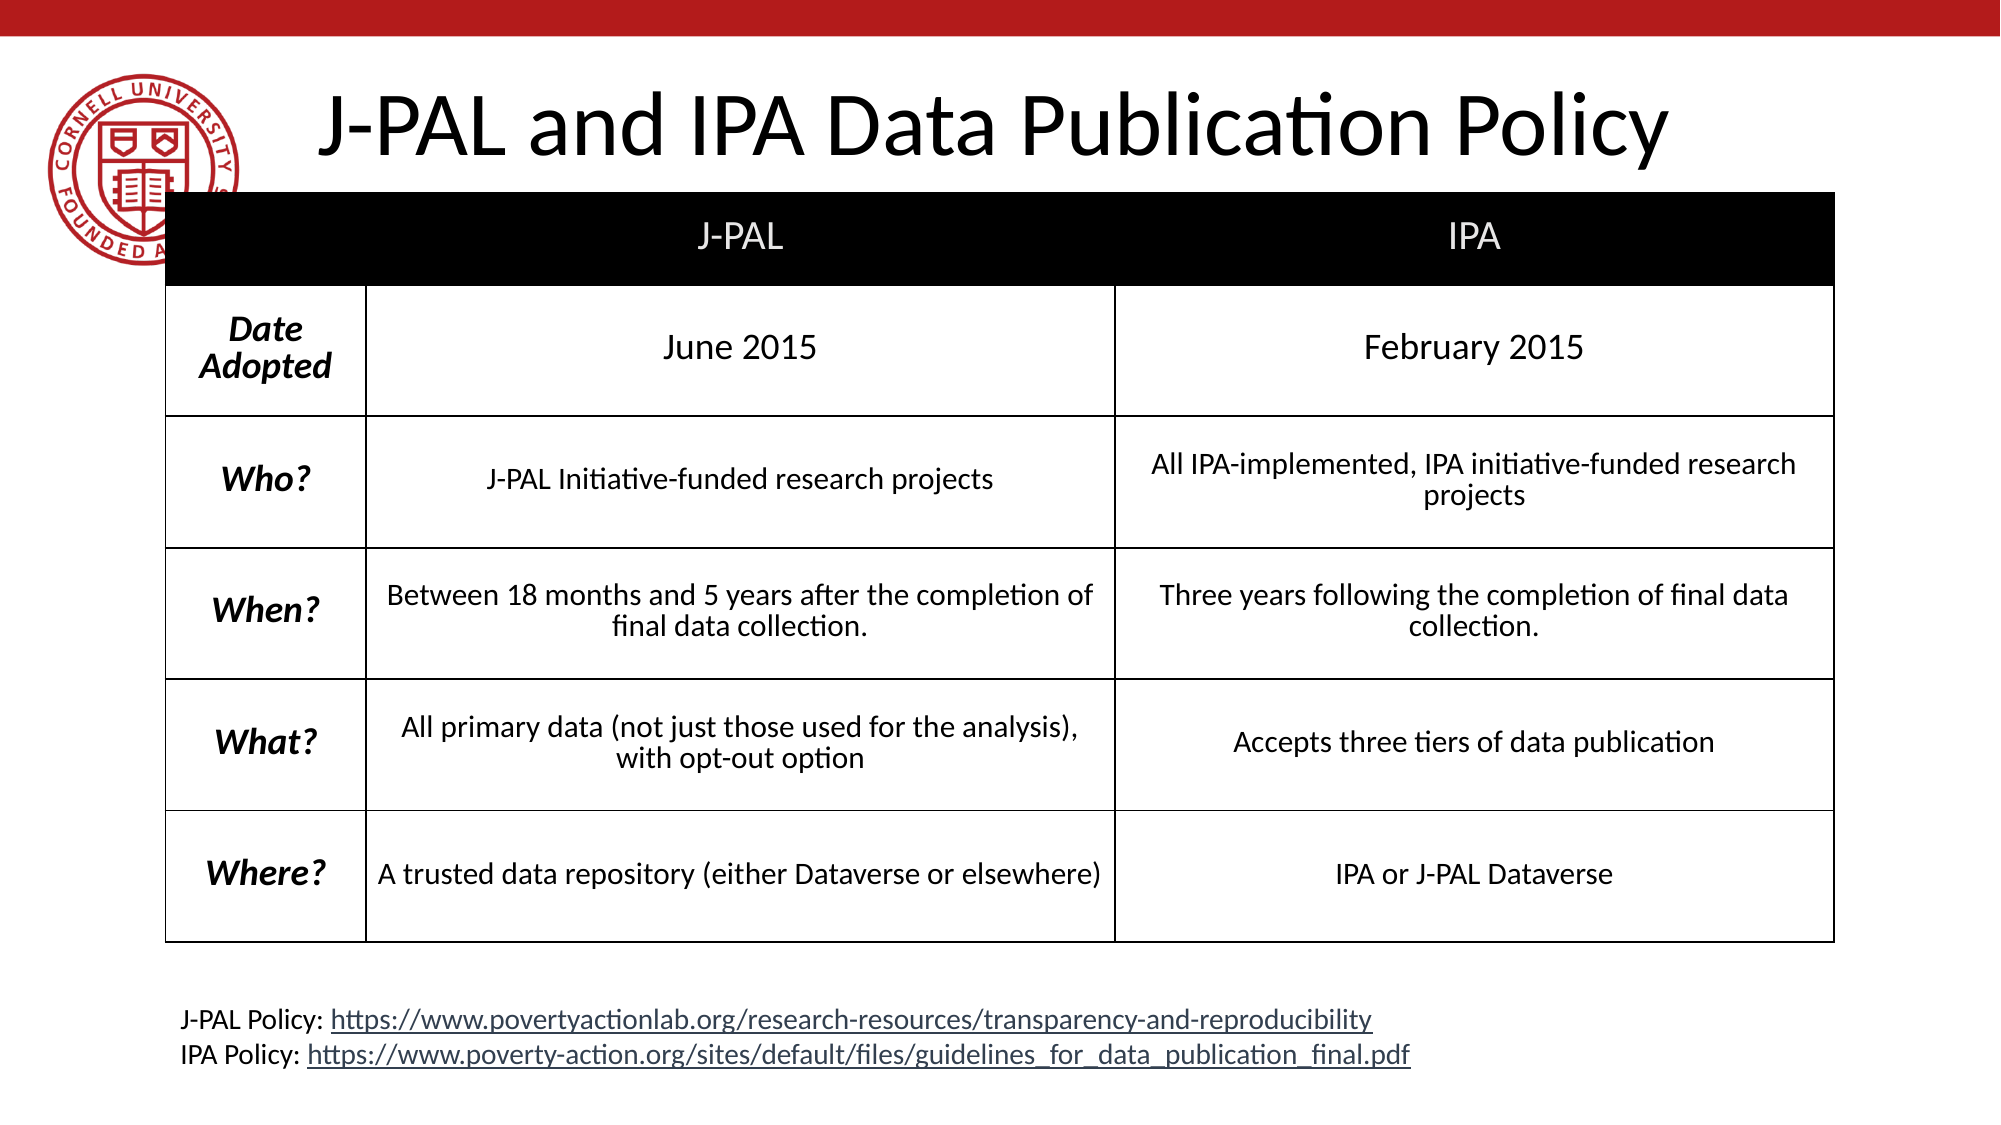

# J-PAL and IPA Data Publication Policy
|  | J-PAL | IPA |
| --- | --- | --- |
| Date Adopted | June 2015 | February 2015 |
| Who? | J-PAL Initiative-funded research projects | All IPA-implemented, IPA initiative-funded research projects |
| When? | Between 18 months and 5 years after the completion of final data collection. | Three years following the completion of final data collection. |
| What? | All primary data (not just those used for the analysis), with opt-out option | Accepts three tiers of data publication |
| Where? | A trusted data repository (either Dataverse or elsewhere) | IPA or J-PAL Dataverse |
J-PAL Policy: https://www.povertyactionlab.org/research-resources/transparency-and-reproducibility
IPA Policy: https://www.poverty-action.org/sites/default/files/guidelines_for_data_publication_final.pdf